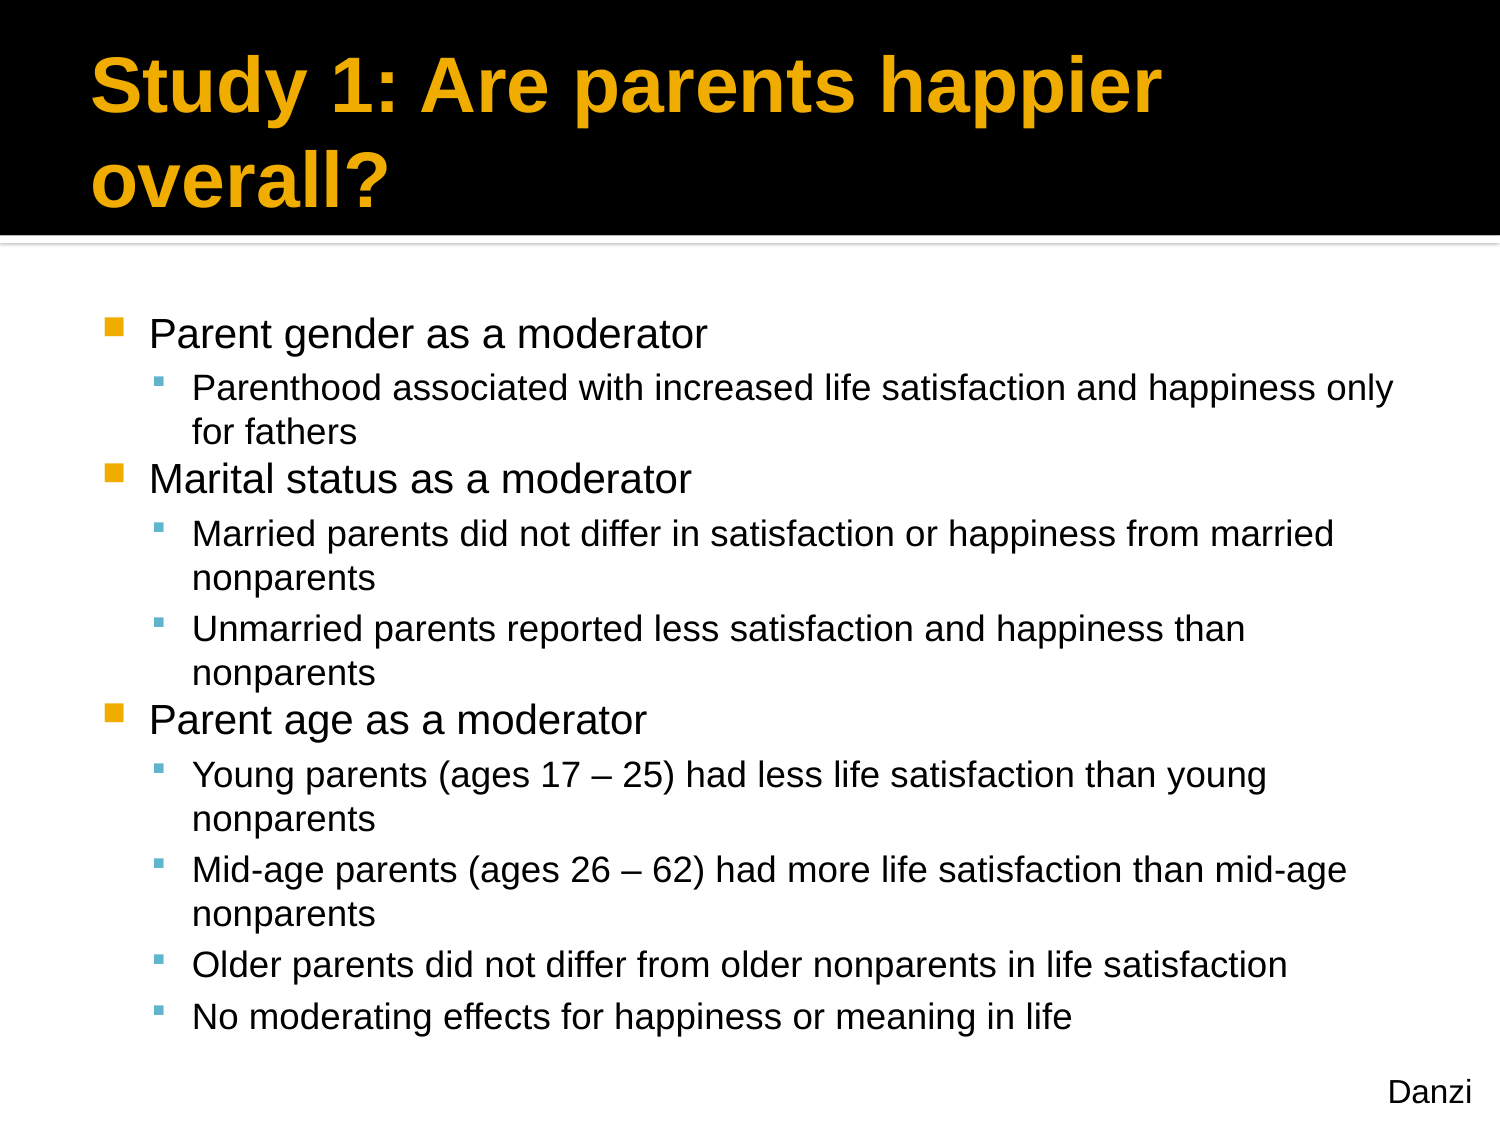

# Study 1: Are parents happier overall?
Parent gender as a moderator
Parenthood associated with increased life satisfaction and happiness only for fathers
Marital status as a moderator
Married parents did not differ in satisfaction or happiness from married nonparents
Unmarried parents reported less satisfaction and happiness than nonparents
Parent age as a moderator
Young parents (ages 17 – 25) had less life satisfaction than young nonparents
Mid-age parents (ages 26 – 62) had more life satisfaction than mid-age nonparents
Older parents did not differ from older nonparents in life satisfaction
No moderating effects for happiness or meaning in life

Danzi